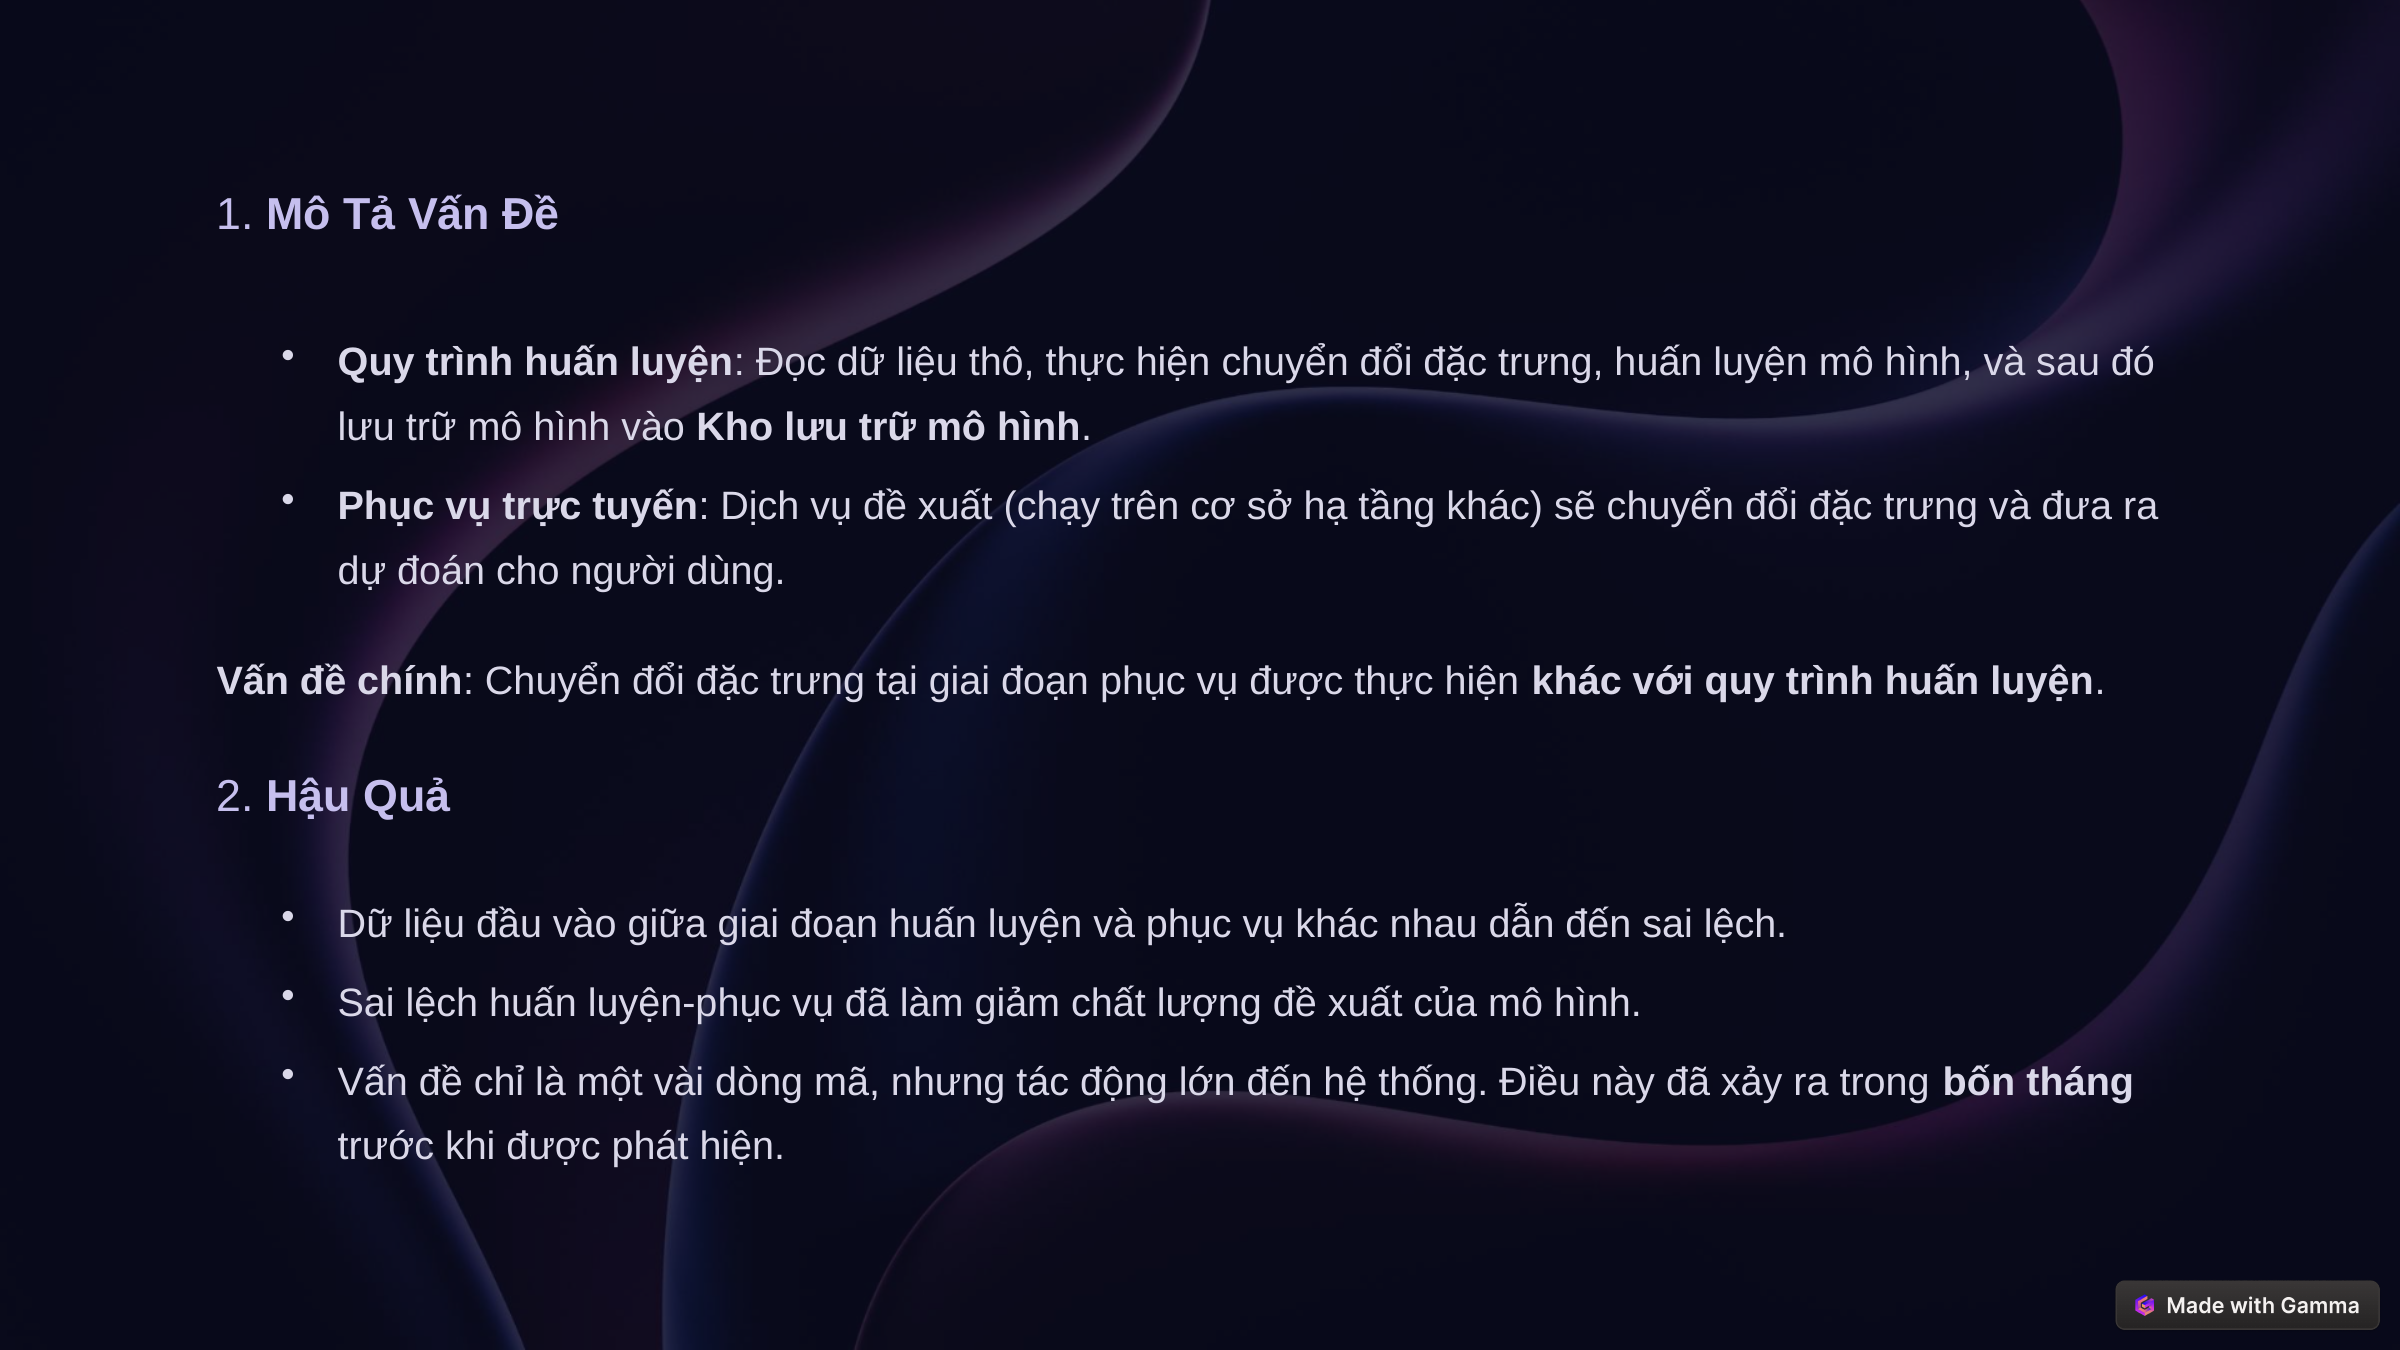

1. Mô Tả Vấn Đề
Quy trình huấn luyện: Đọc dữ liệu thô, thực hiện chuyển đổi đặc trưng, huấn luyện mô hình, và sau đó lưu trữ mô hình vào Kho lưu trữ mô hình.
Phục vụ trực tuyến: Dịch vụ đề xuất (chạy trên cơ sở hạ tầng khác) sẽ chuyển đổi đặc trưng và đưa ra dự đoán cho người dùng.
Vấn đề chính: Chuyển đổi đặc trưng tại giai đoạn phục vụ được thực hiện khác với quy trình huấn luyện.
2. Hậu Quả
Dữ liệu đầu vào giữa giai đoạn huấn luyện và phục vụ khác nhau dẫn đến sai lệch.
Sai lệch huấn luyện-phục vụ đã làm giảm chất lượng đề xuất của mô hình.
Vấn đề chỉ là một vài dòng mã, nhưng tác động lớn đến hệ thống. Điều này đã xảy ra trong bốn tháng trước khi được phát hiện.